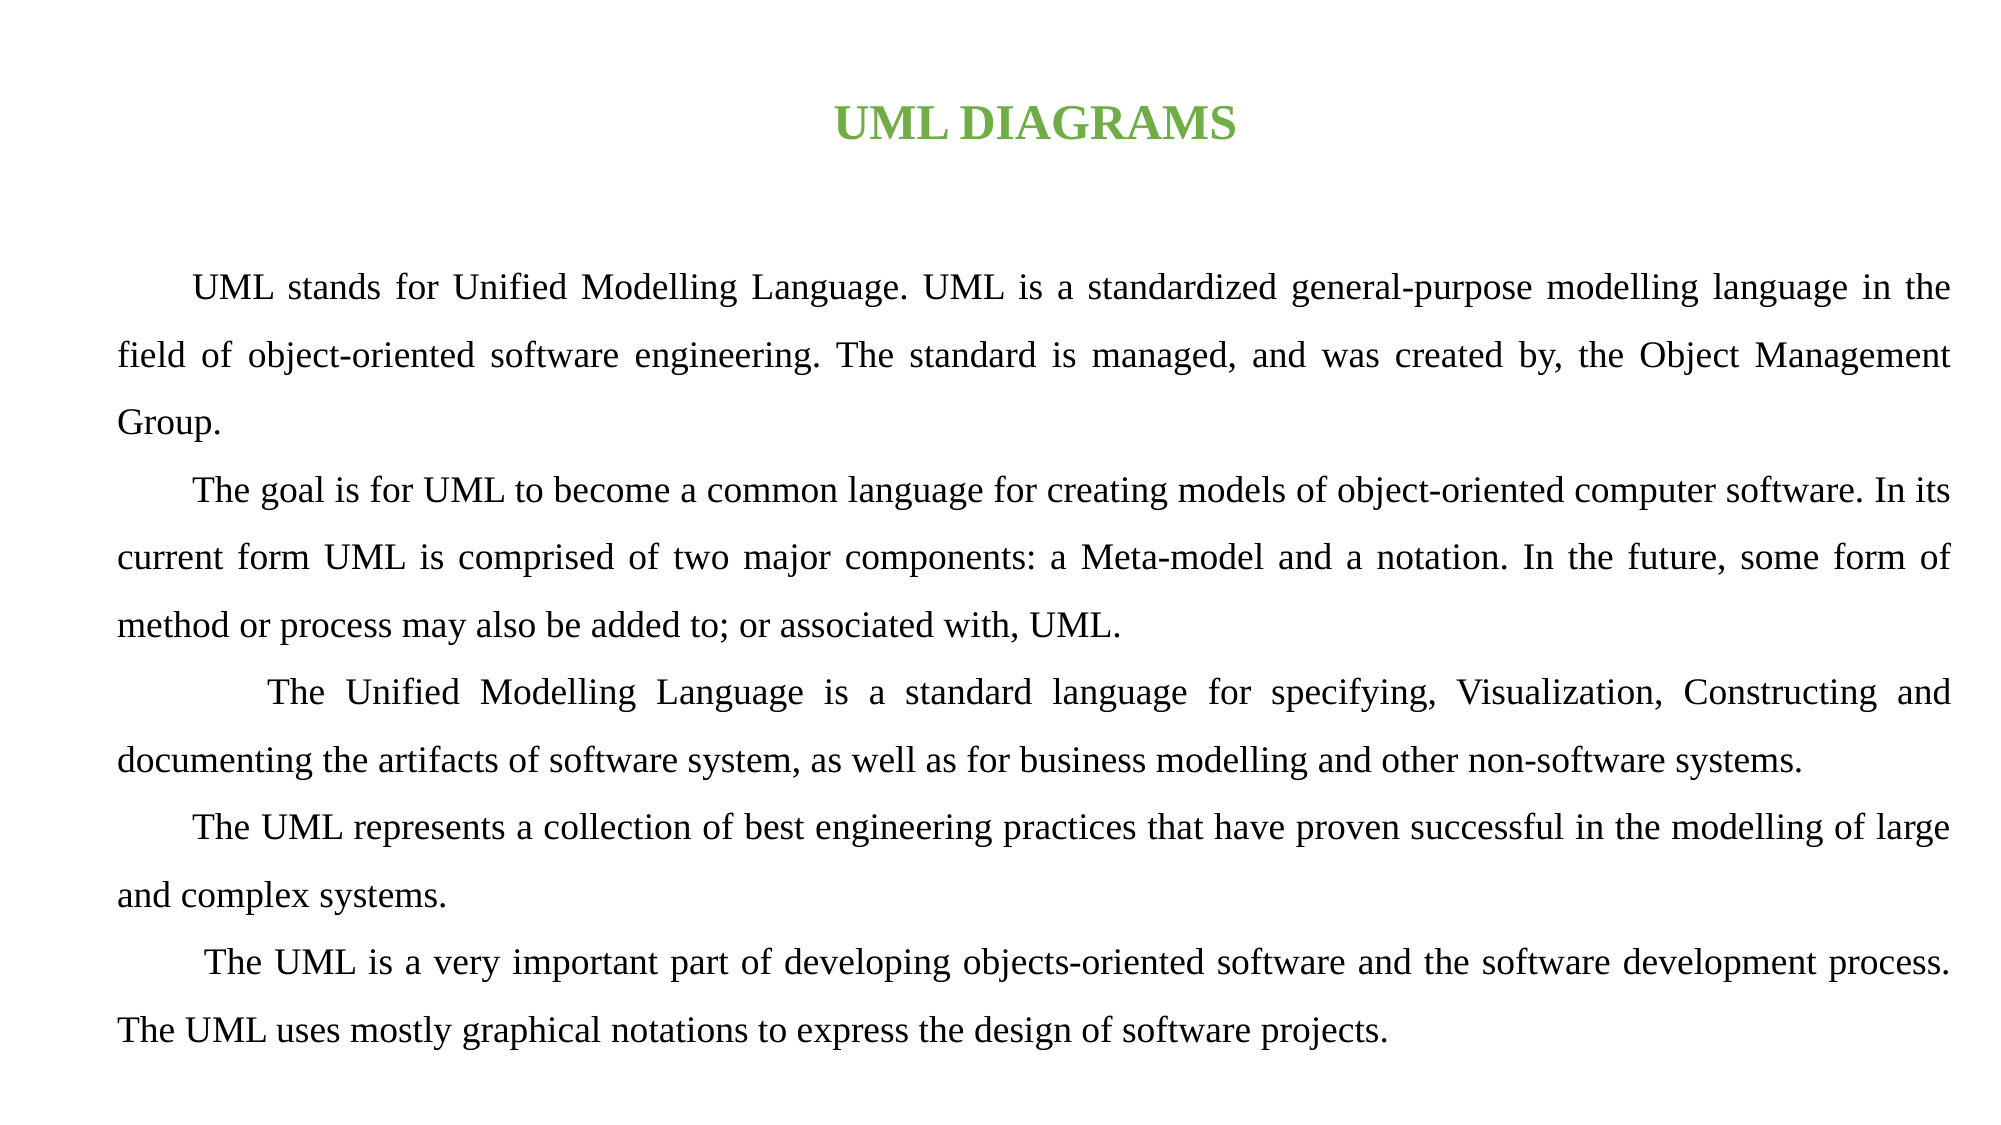

UML DIAGRAMS

UML stands for Unified Modelling Language. UML is a standardized general-purpose modelling language in the field of object-oriented software engineering. The standard is managed, and was created by, the Object Management Group.
The goal is for UML to become a common language for creating models of object-oriented computer software. In its current form UML is comprised of two major components: a Meta-model and a notation. In the future, some form of method or process may also be added to; or associated with, UML.
	The Unified Modelling Language is a standard language for specifying, Visualization, Constructing and documenting the artifacts of software system, as well as for business modelling and other non-software systems.
The UML represents a collection of best engineering practices that have proven successful in the modelling of large and complex systems.
 The UML is a very important part of developing objects-oriented software and the software development process. The UML uses mostly graphical notations to express the design of software projects.